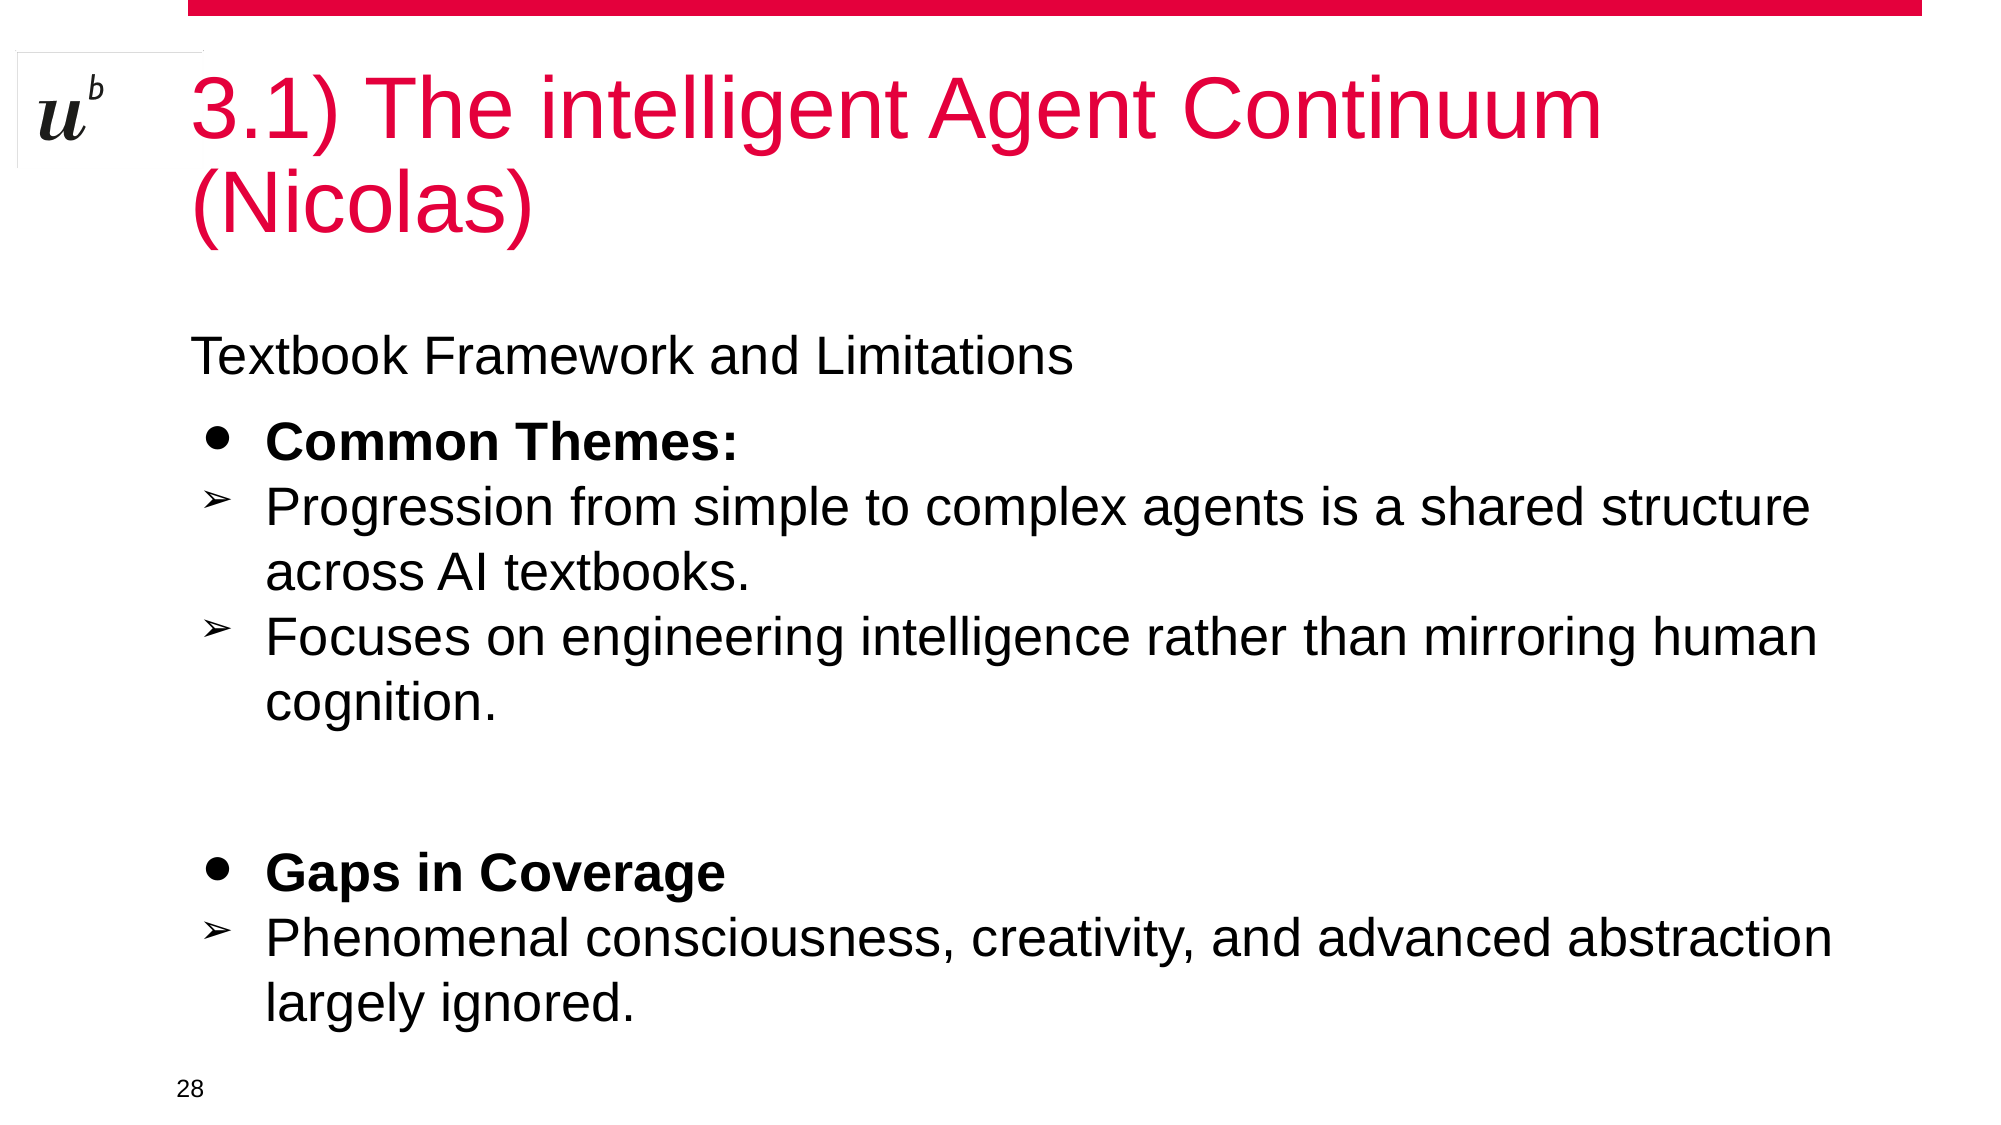

# 3.1) The intelligent Agent Continuum (Nicolas)

Textbook Framework and Limitations
Common Themes:
Progression from simple to complex agents is a shared structure across AI textbooks.
Focuses on engineering intelligence rather than mirroring human cognition.

Gaps in Coverage
Phenomenal consciousness, creativity, and advanced abstraction largely ignored.
28